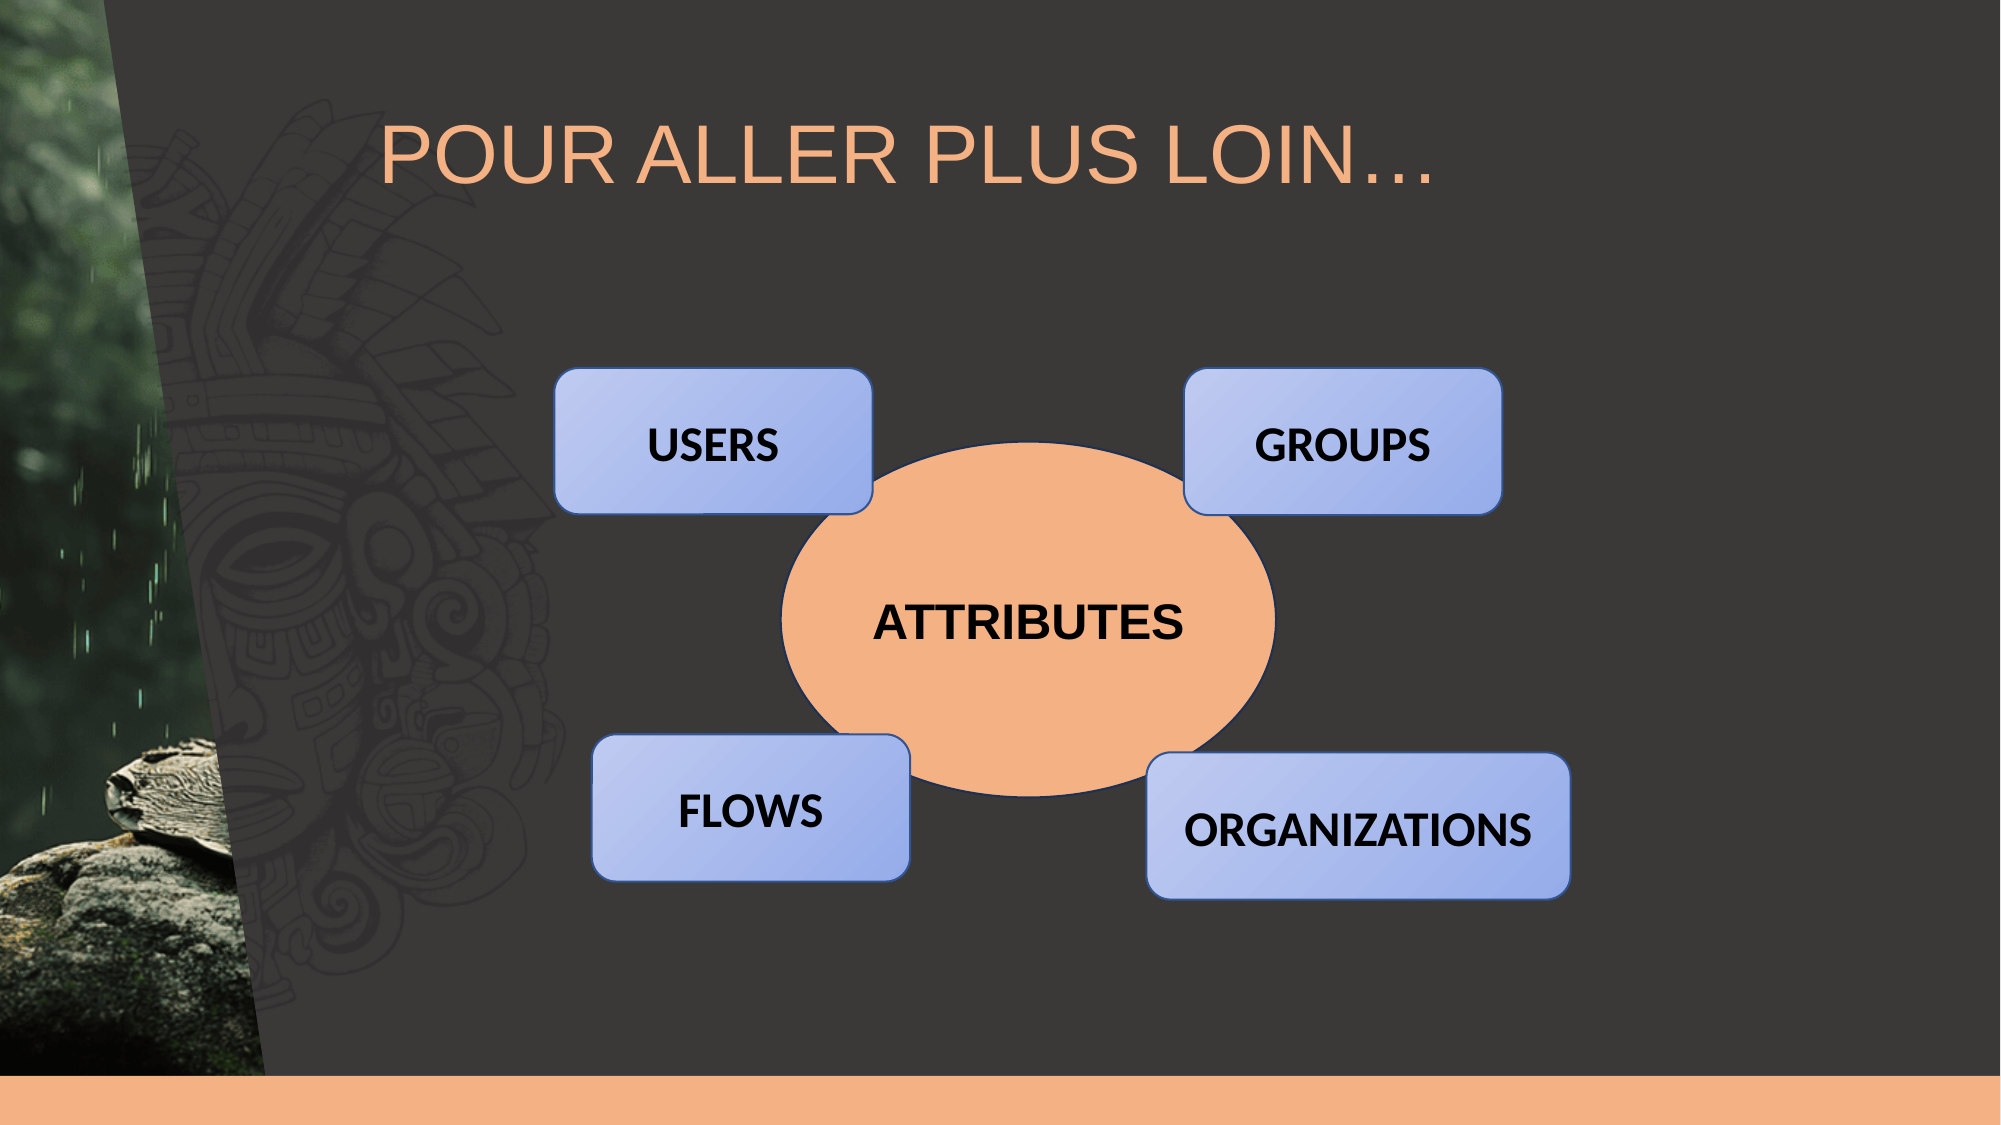

POUR ALLER PLUS LOIN…
USERS
GROUPS
ATTRIBUTES
FLOWS
ORGANIZATIONS